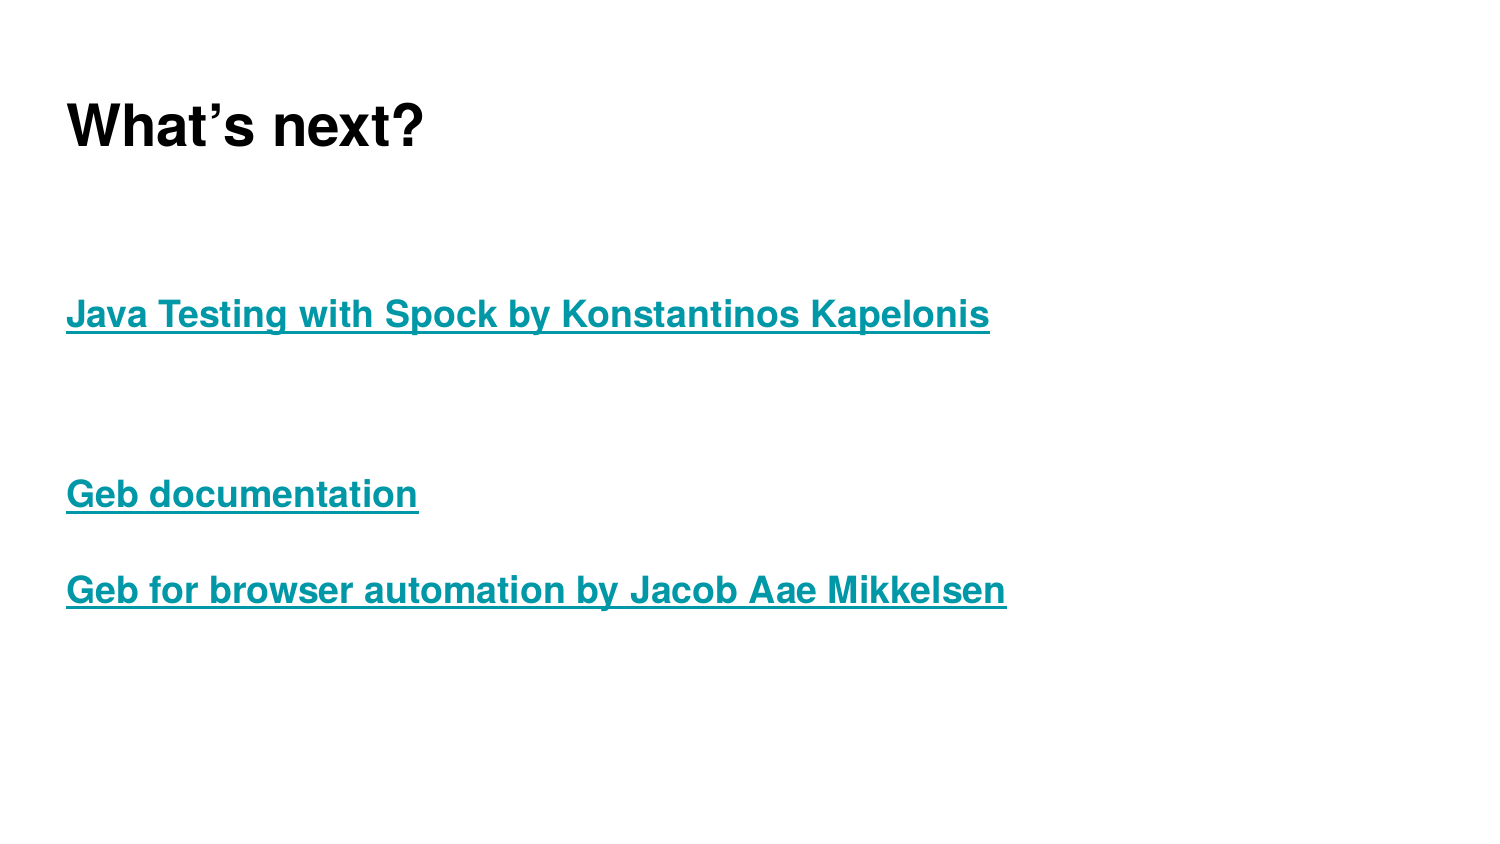

# What’s next?

Java Testing with Spock by Konstantinos Kapelonis

Geb documentation
Geb for browser automation by Jacob Aae Mikkelsen